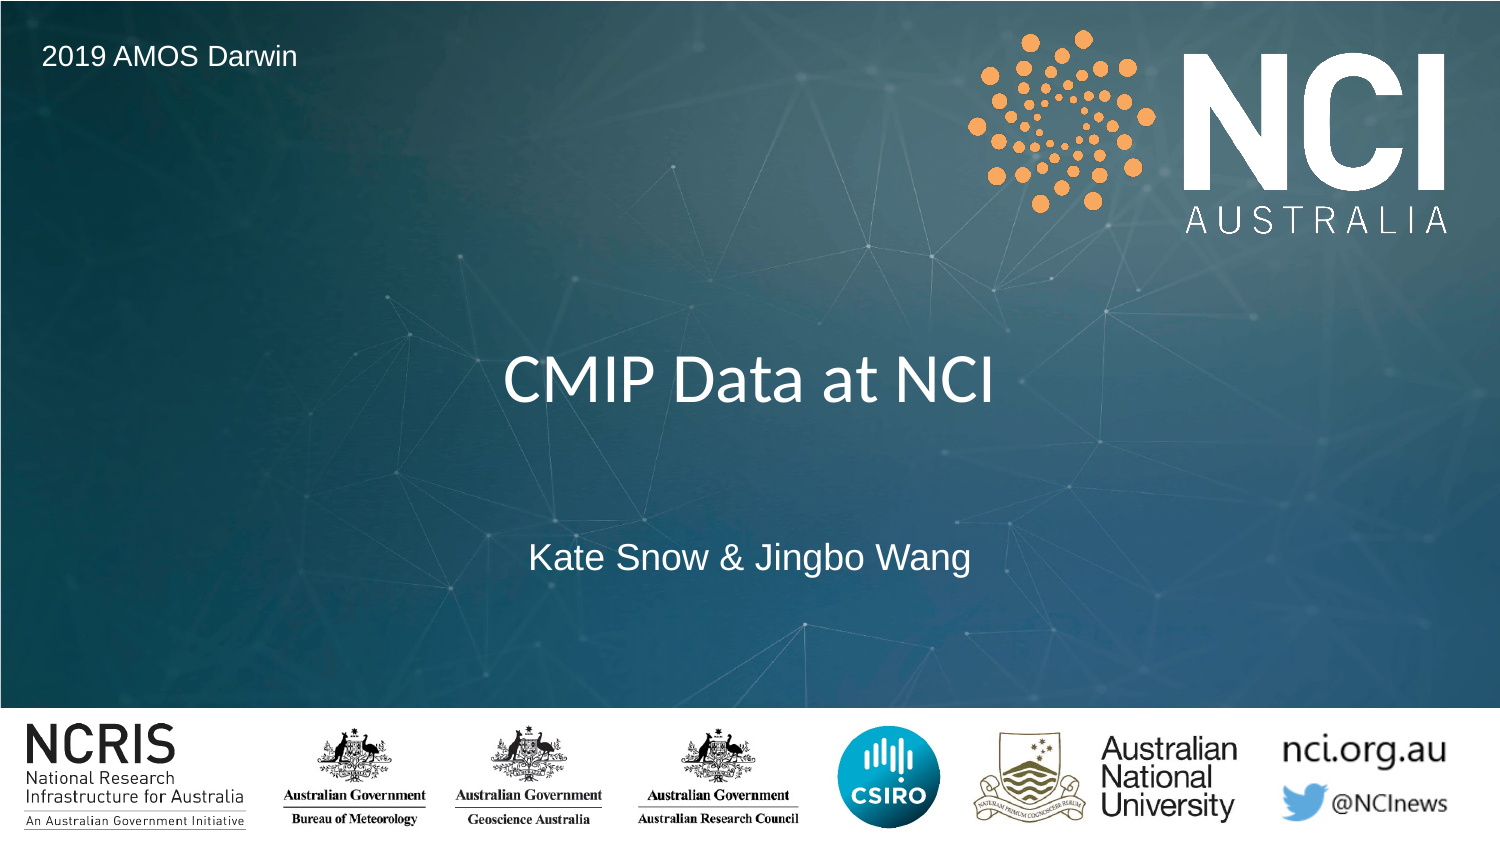

2019 AMOS Darwin
# CMIP Data at NCI
Kate Snow & Jingbo Wang